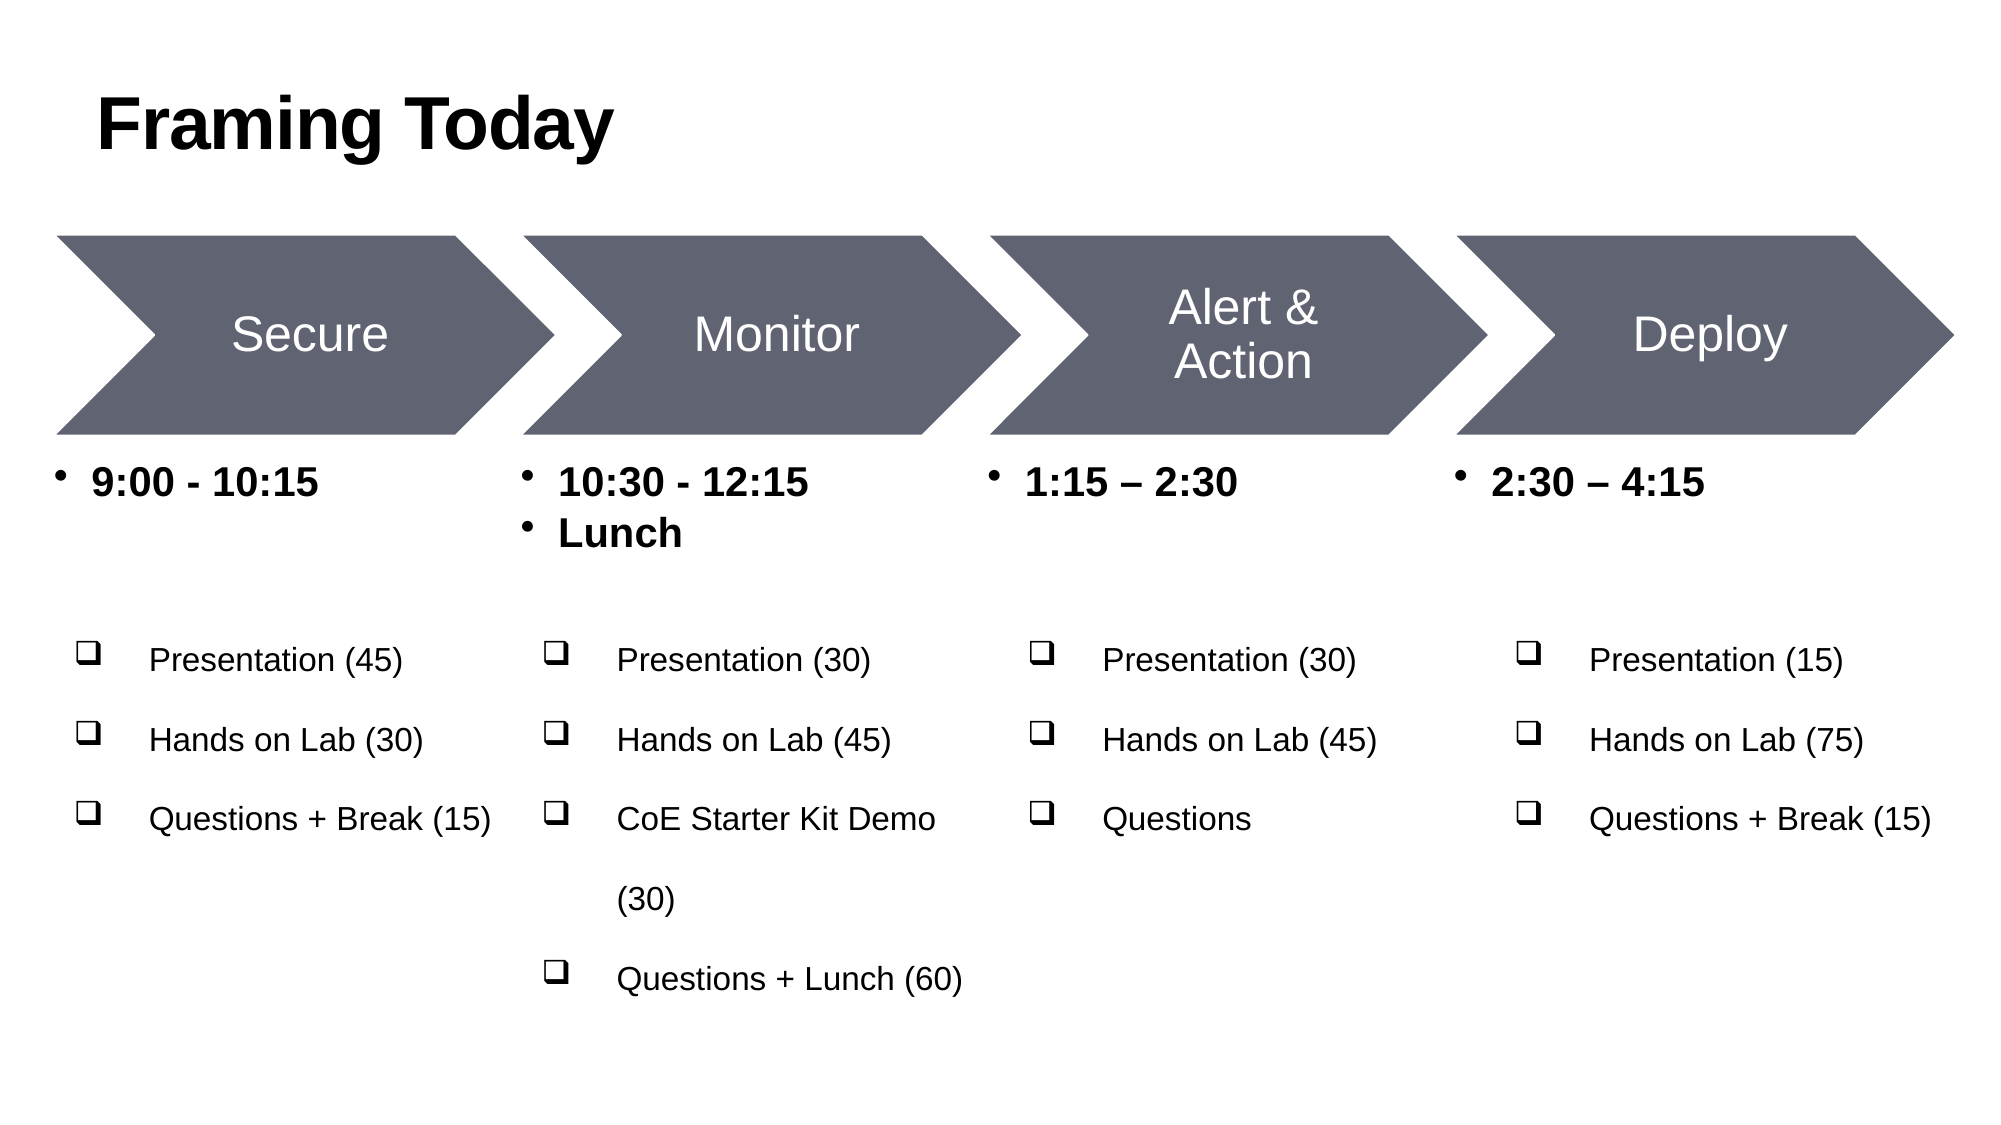

# Framing Today
Secure
9:00 - 10:15
Monitor
10:30 - 12:15
Lunch
Alert & Action
1:15 – 2:30
Deploy
2:30 – 4:15
Presentation (45)
Hands on Lab (30)
Questions + Break (15)
Presentation (30)
Hands on Lab (45)
CoE Starter Kit Demo (30)
Questions + Lunch (60)
Presentation (30)
Hands on Lab (45)
Questions
Presentation (15)
Hands on Lab (75)
Questions + Break (15)